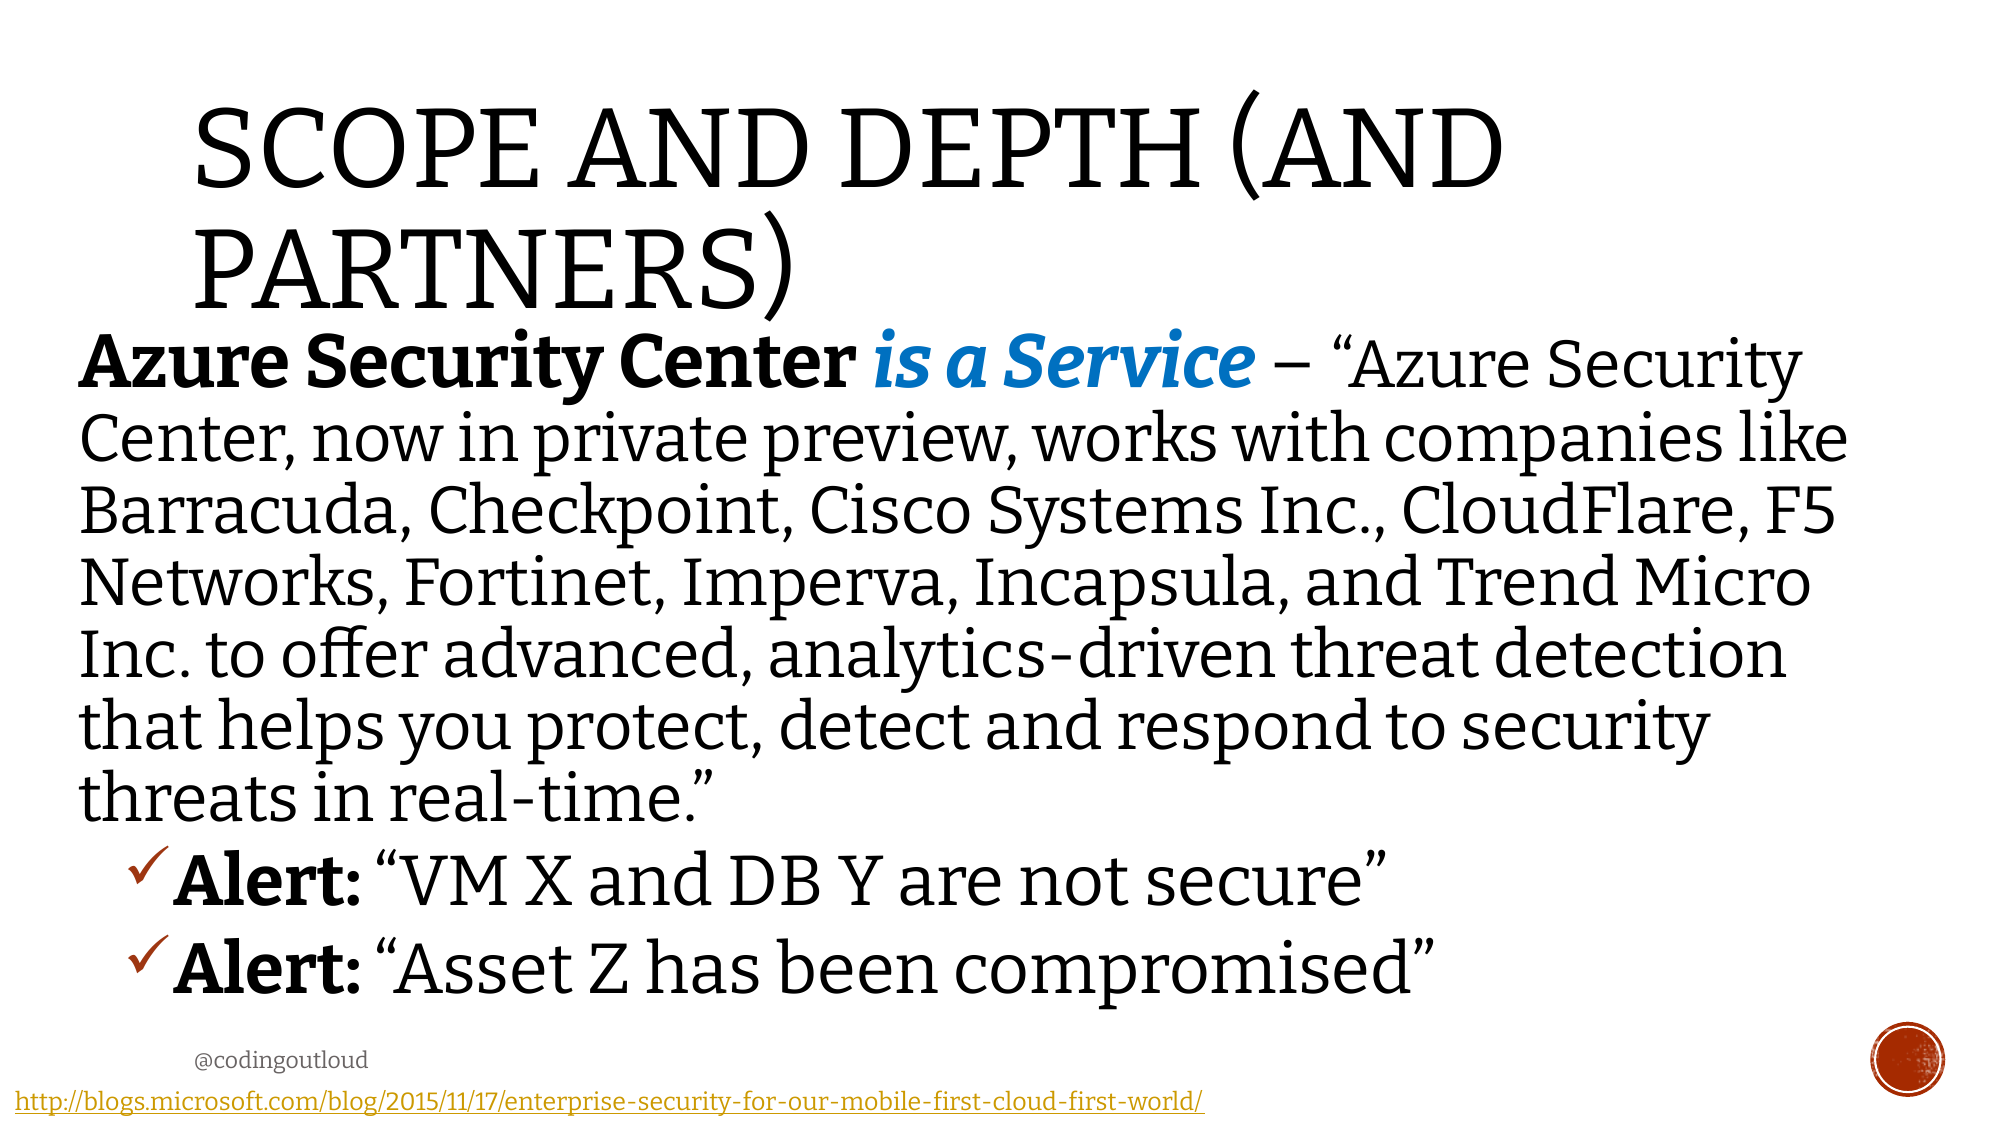

# Scope and Depth (and Partners)
Azure Security Center is a Service – “Azure Security Center, now in private preview, works with companies like Barracuda, Checkpoint, Cisco Systems Inc., CloudFlare, F5 Networks, Fortinet, Imperva, Incapsula, and Trend Micro Inc. to offer advanced, analytics-driven threat detection that helps you protect, detect and respond to security threats in real-time.”
Alert: “VM X and DB Y are not secure”
Alert: “Asset Z has been compromised”
@codingoutloud
http://blogs.microsoft.com/blog/2015/11/17/enterprise-security-for-our-mobile-first-cloud-first-world/